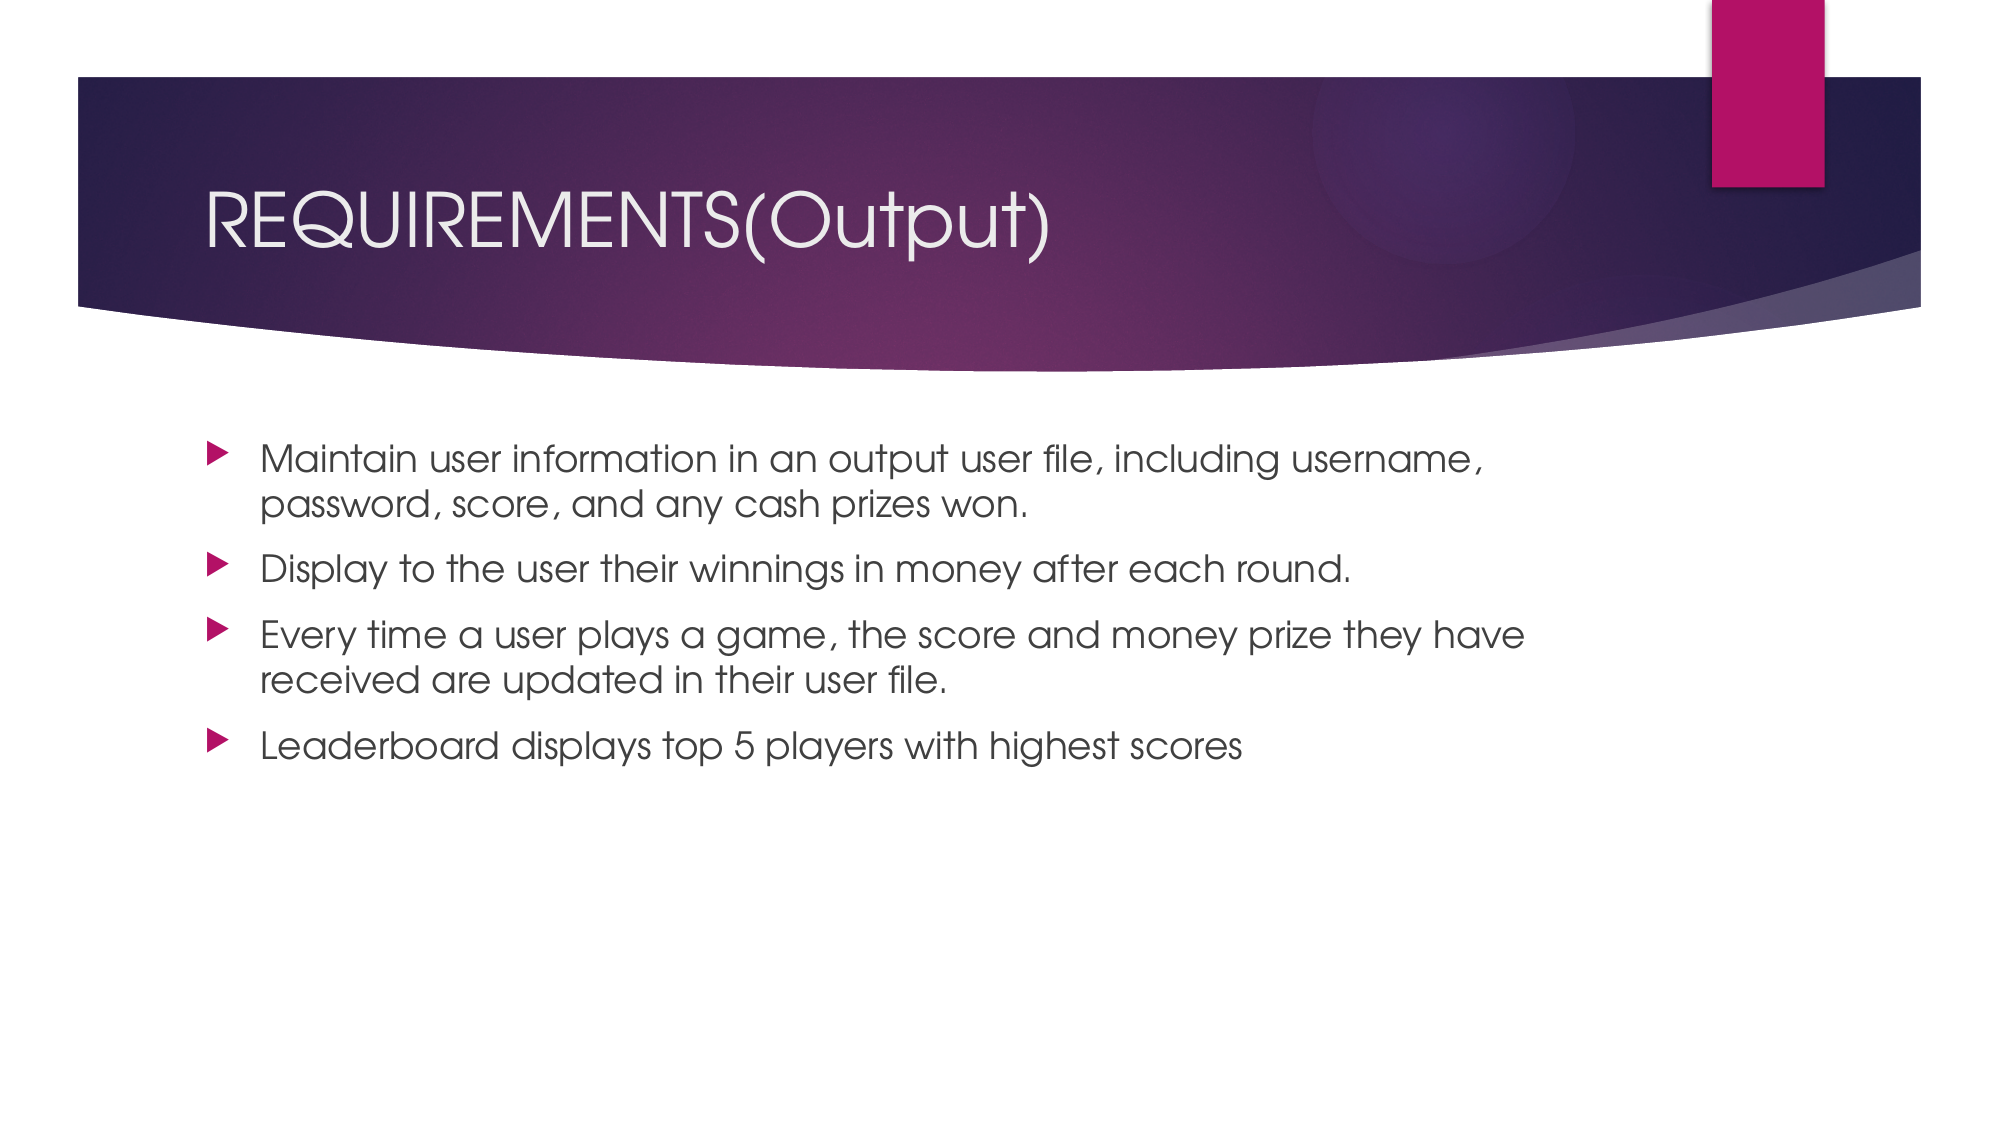

# REQUIREMENTS(Output)
Maintain user information in an output user file, including username, password, score, and any cash prizes won.
Display to the user their winnings in money after each round.
Every time a user plays a game, the score and money prize they have received are updated in their user file.
Leaderboard displays top 5 players with highest scores